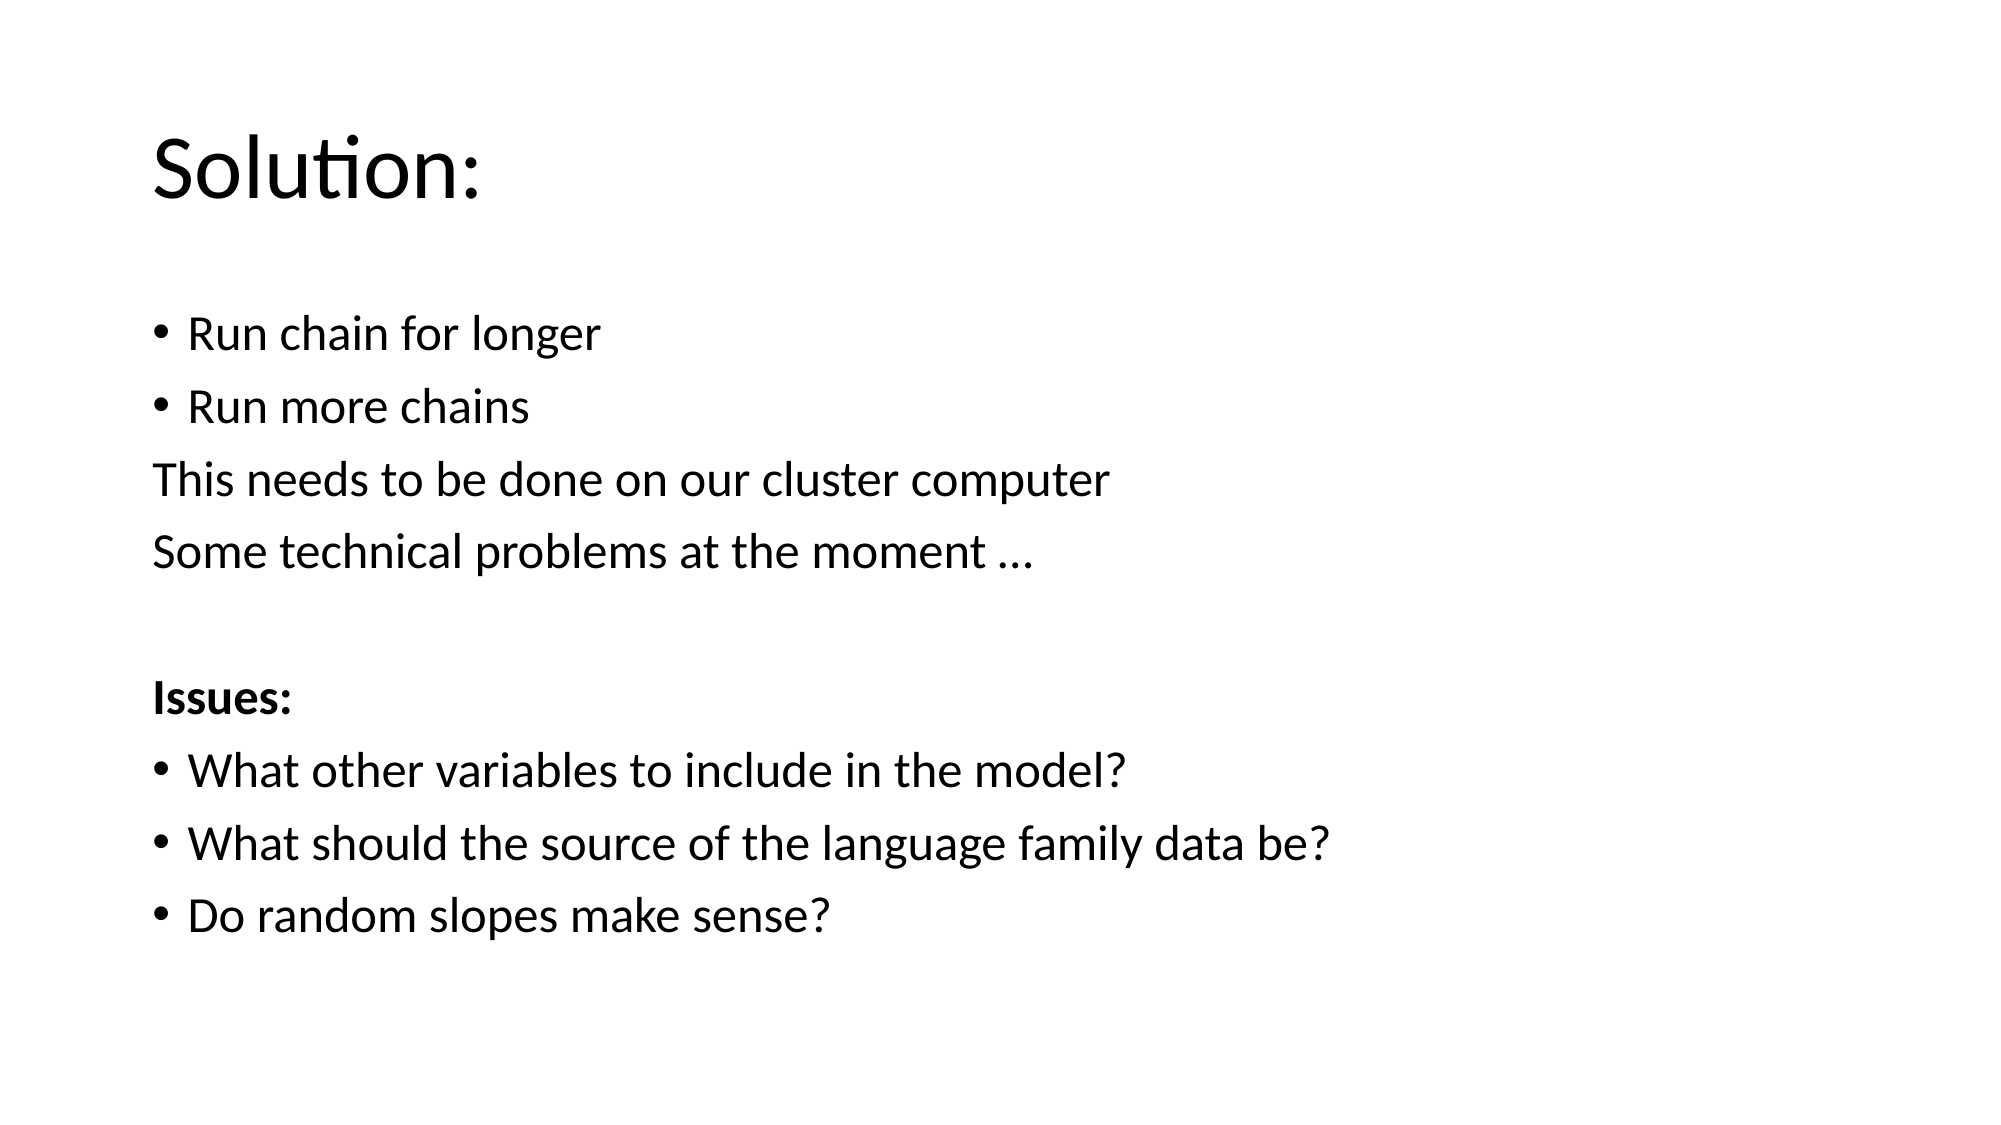

# Solution:
Run chain for longer
Run more chains
This needs to be done on our cluster computer
Some technical problems at the moment …

Issues:
What other variables to include in the model?
What should the source of the language family data be?
Do random slopes make sense?